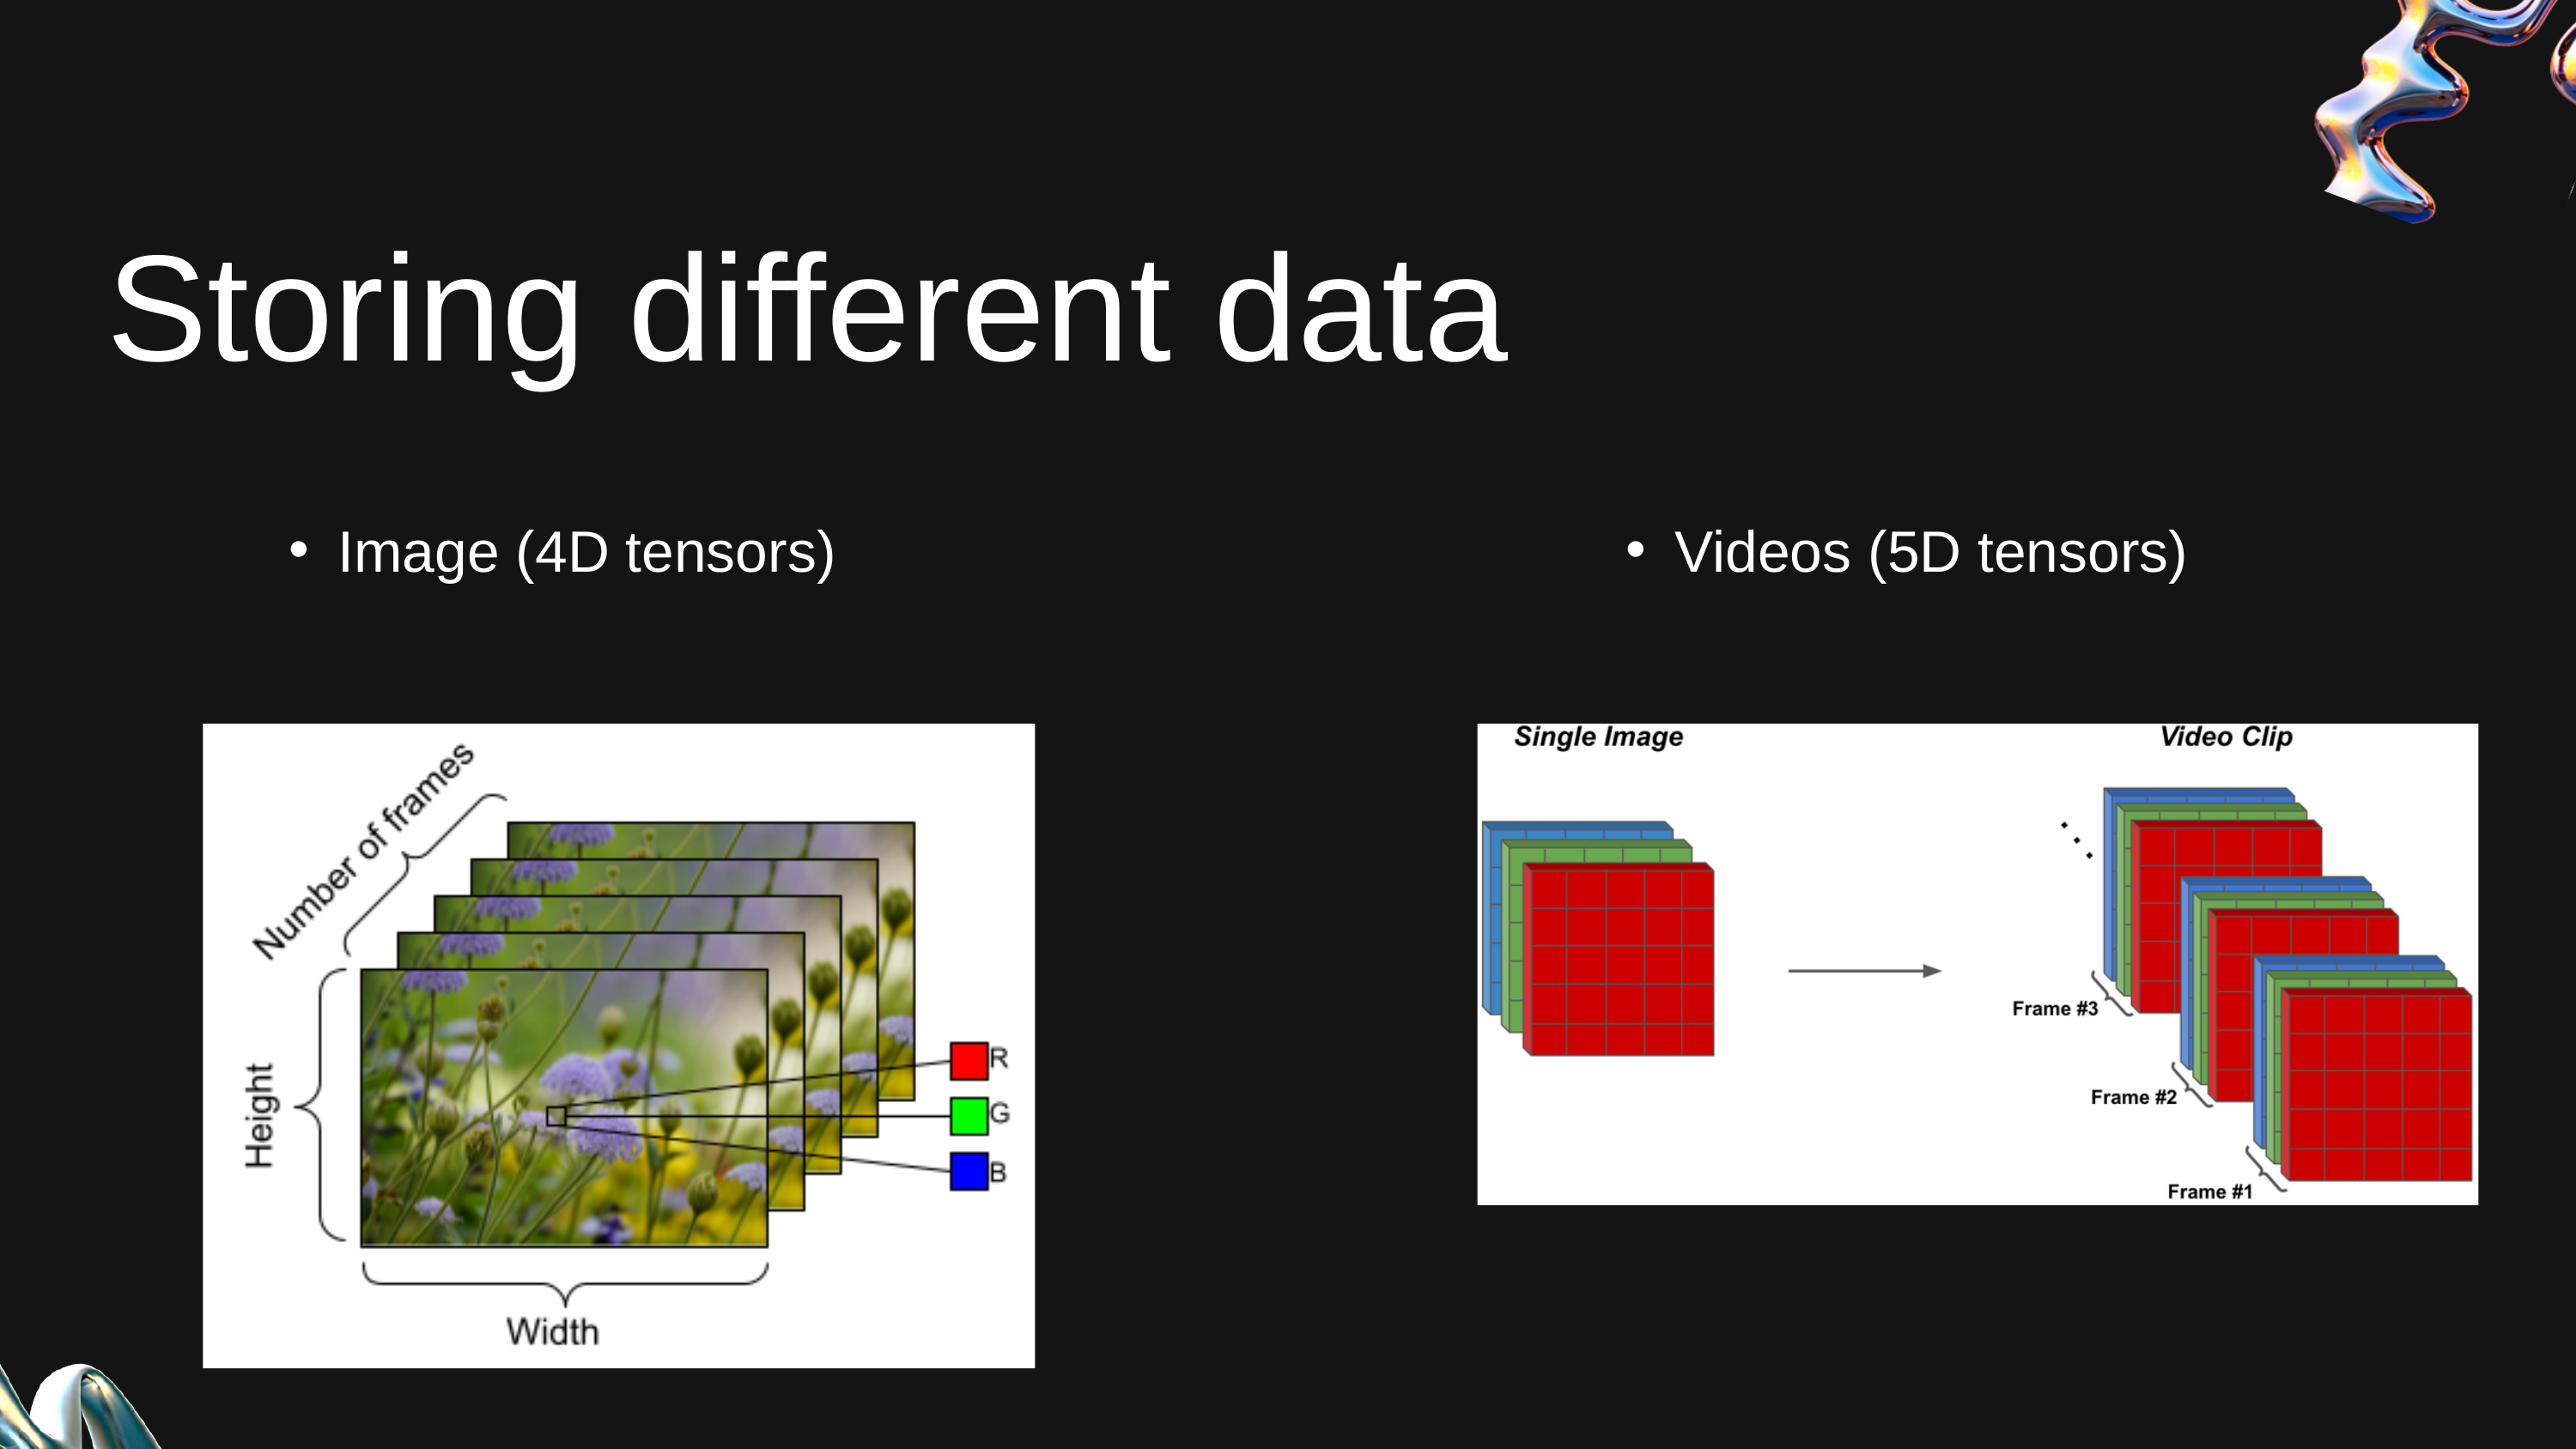

Storing different data
Image (4D tensors)

Videos (5D tensors)